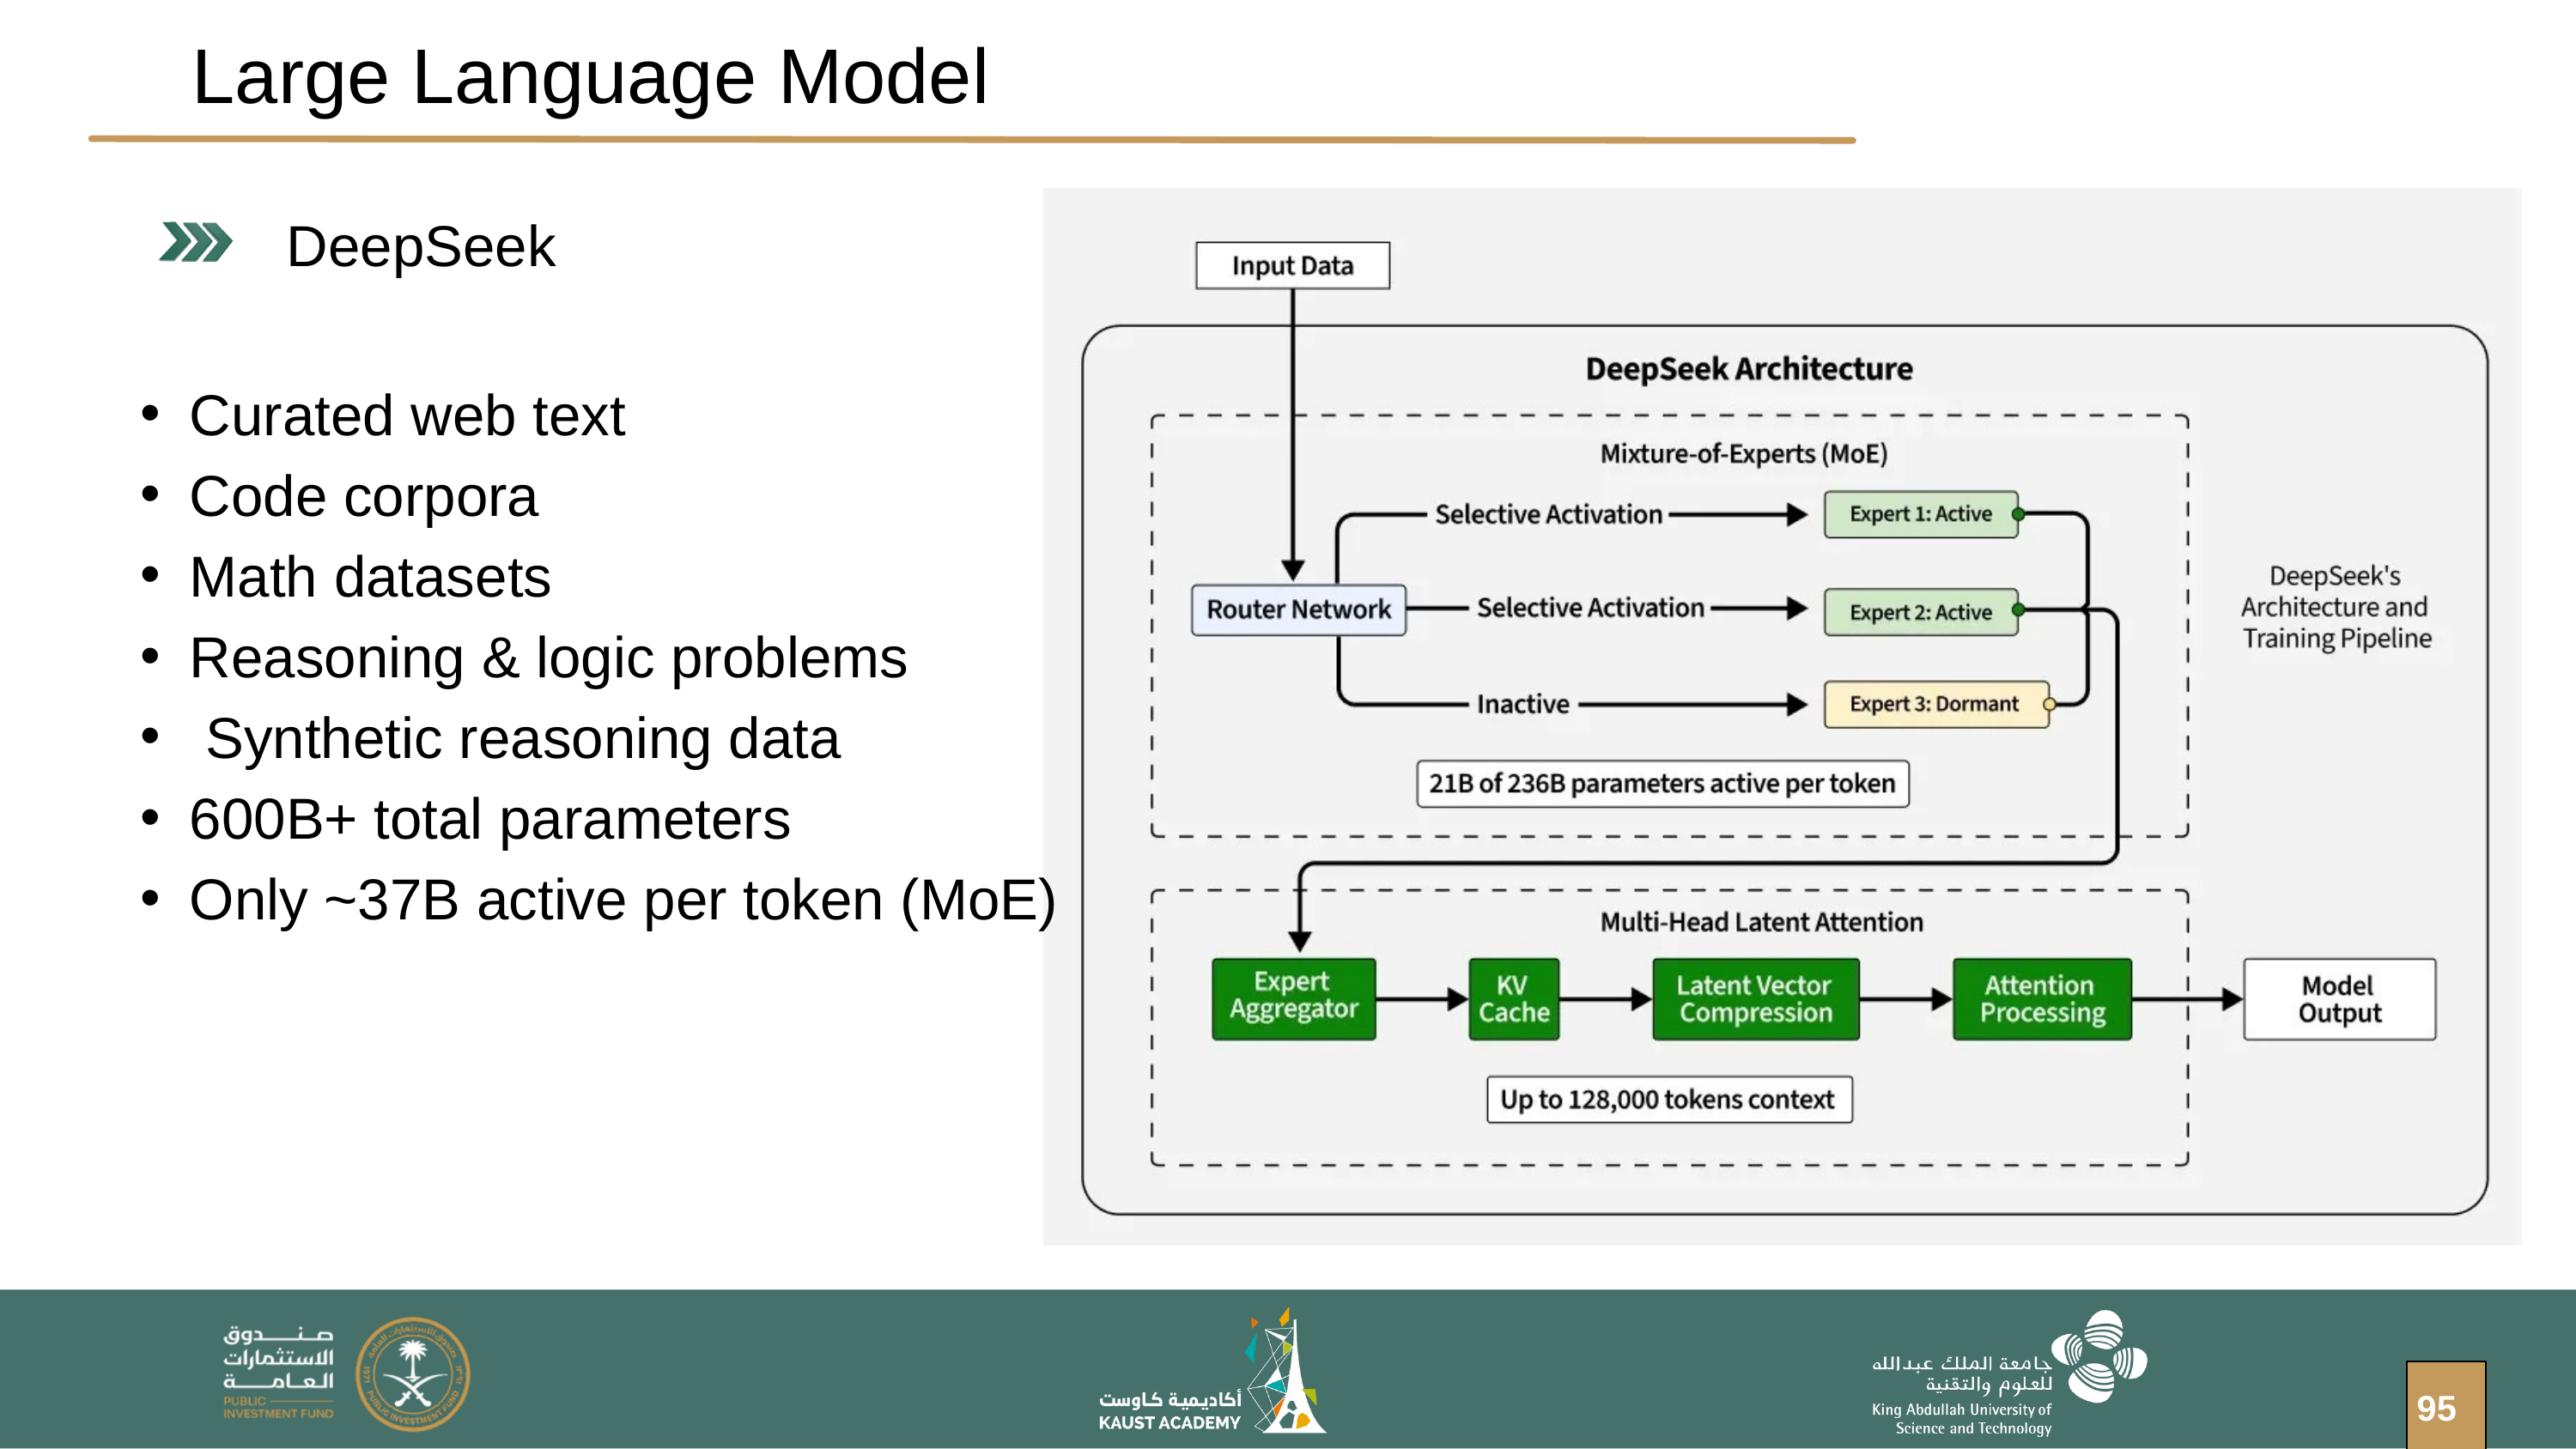

Large Language Model

DeepSeek

Curated web text
Code corpora
Math datasets
Reasoning & logic problems
 Synthetic reasoning data
600B+ total parameters
Only ~37B active per token (MoE)

95